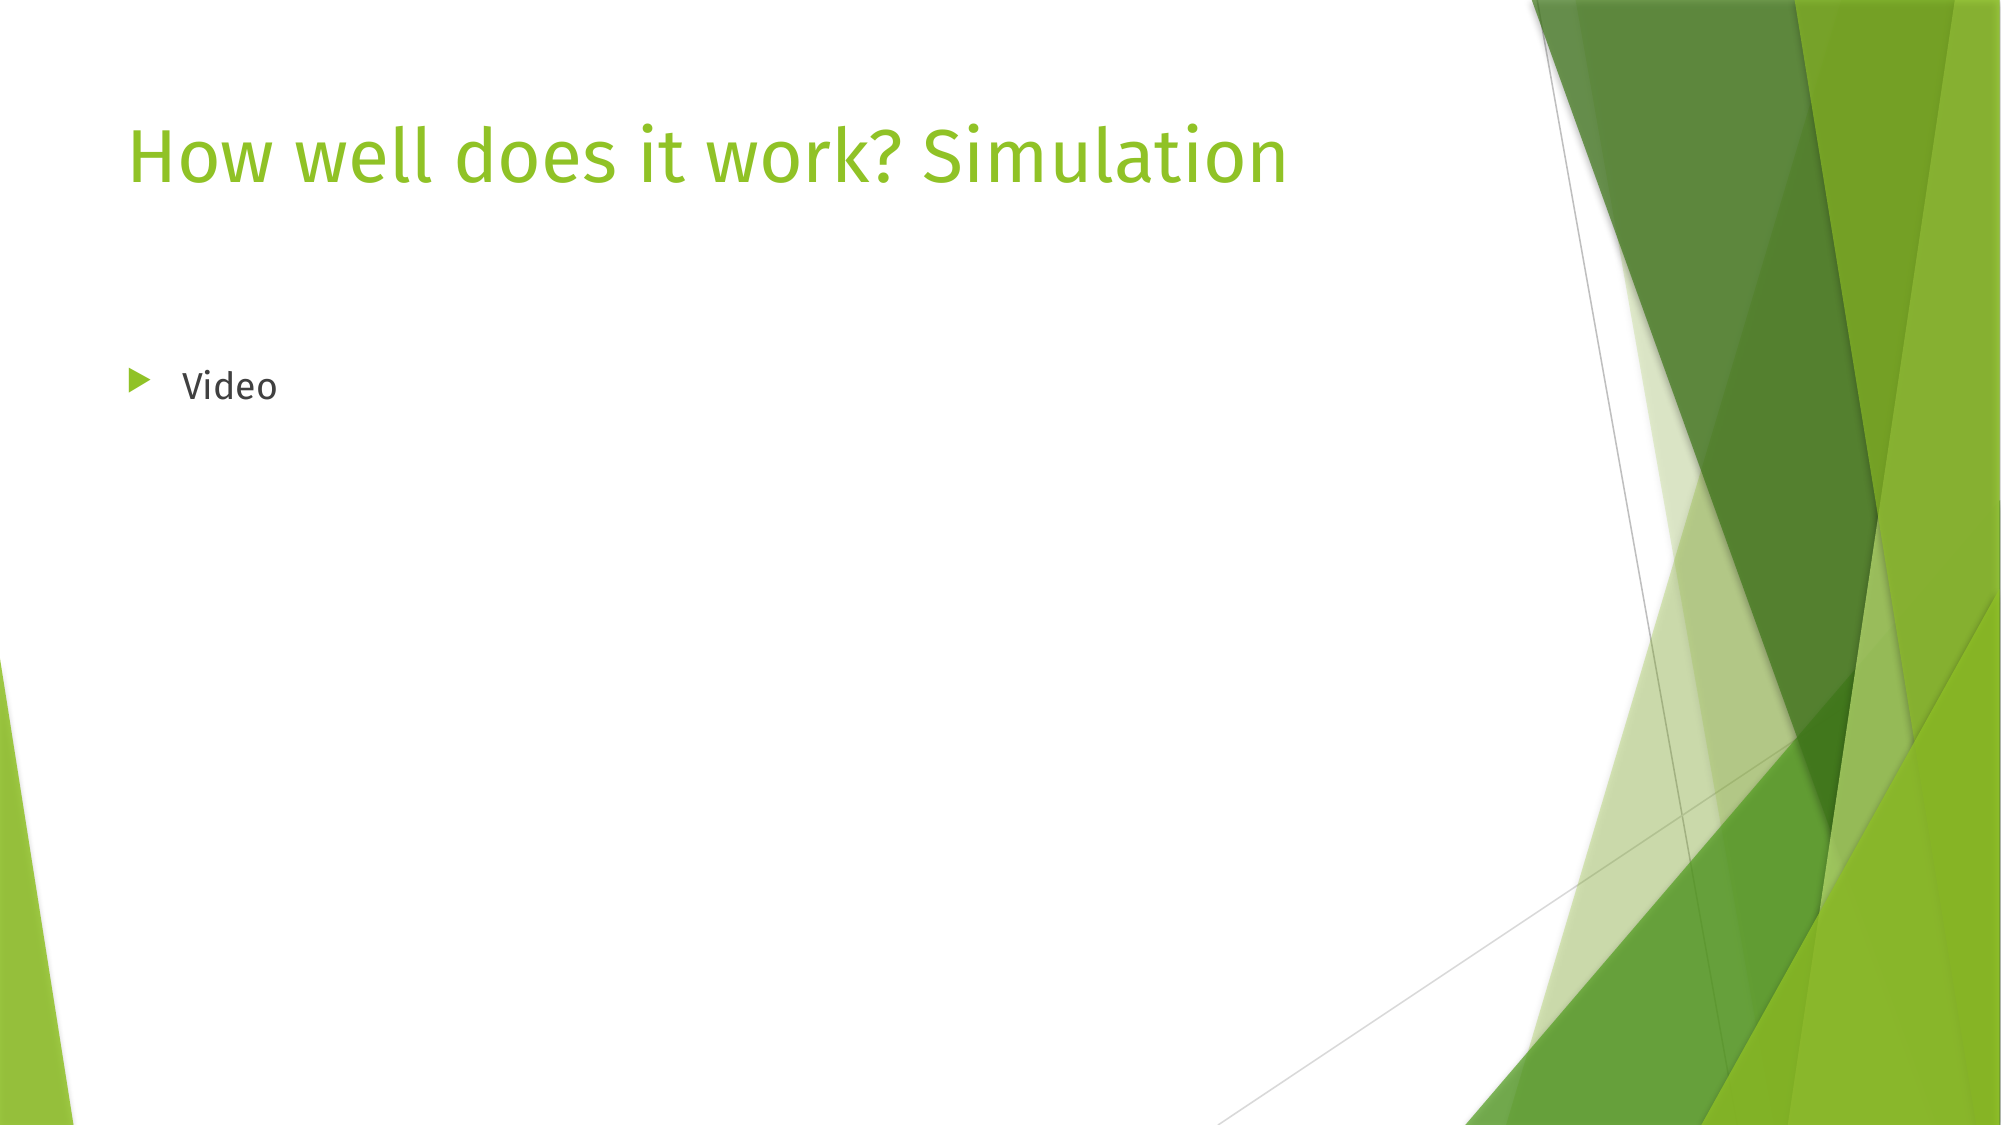

# How well does it work? Simulation
Video